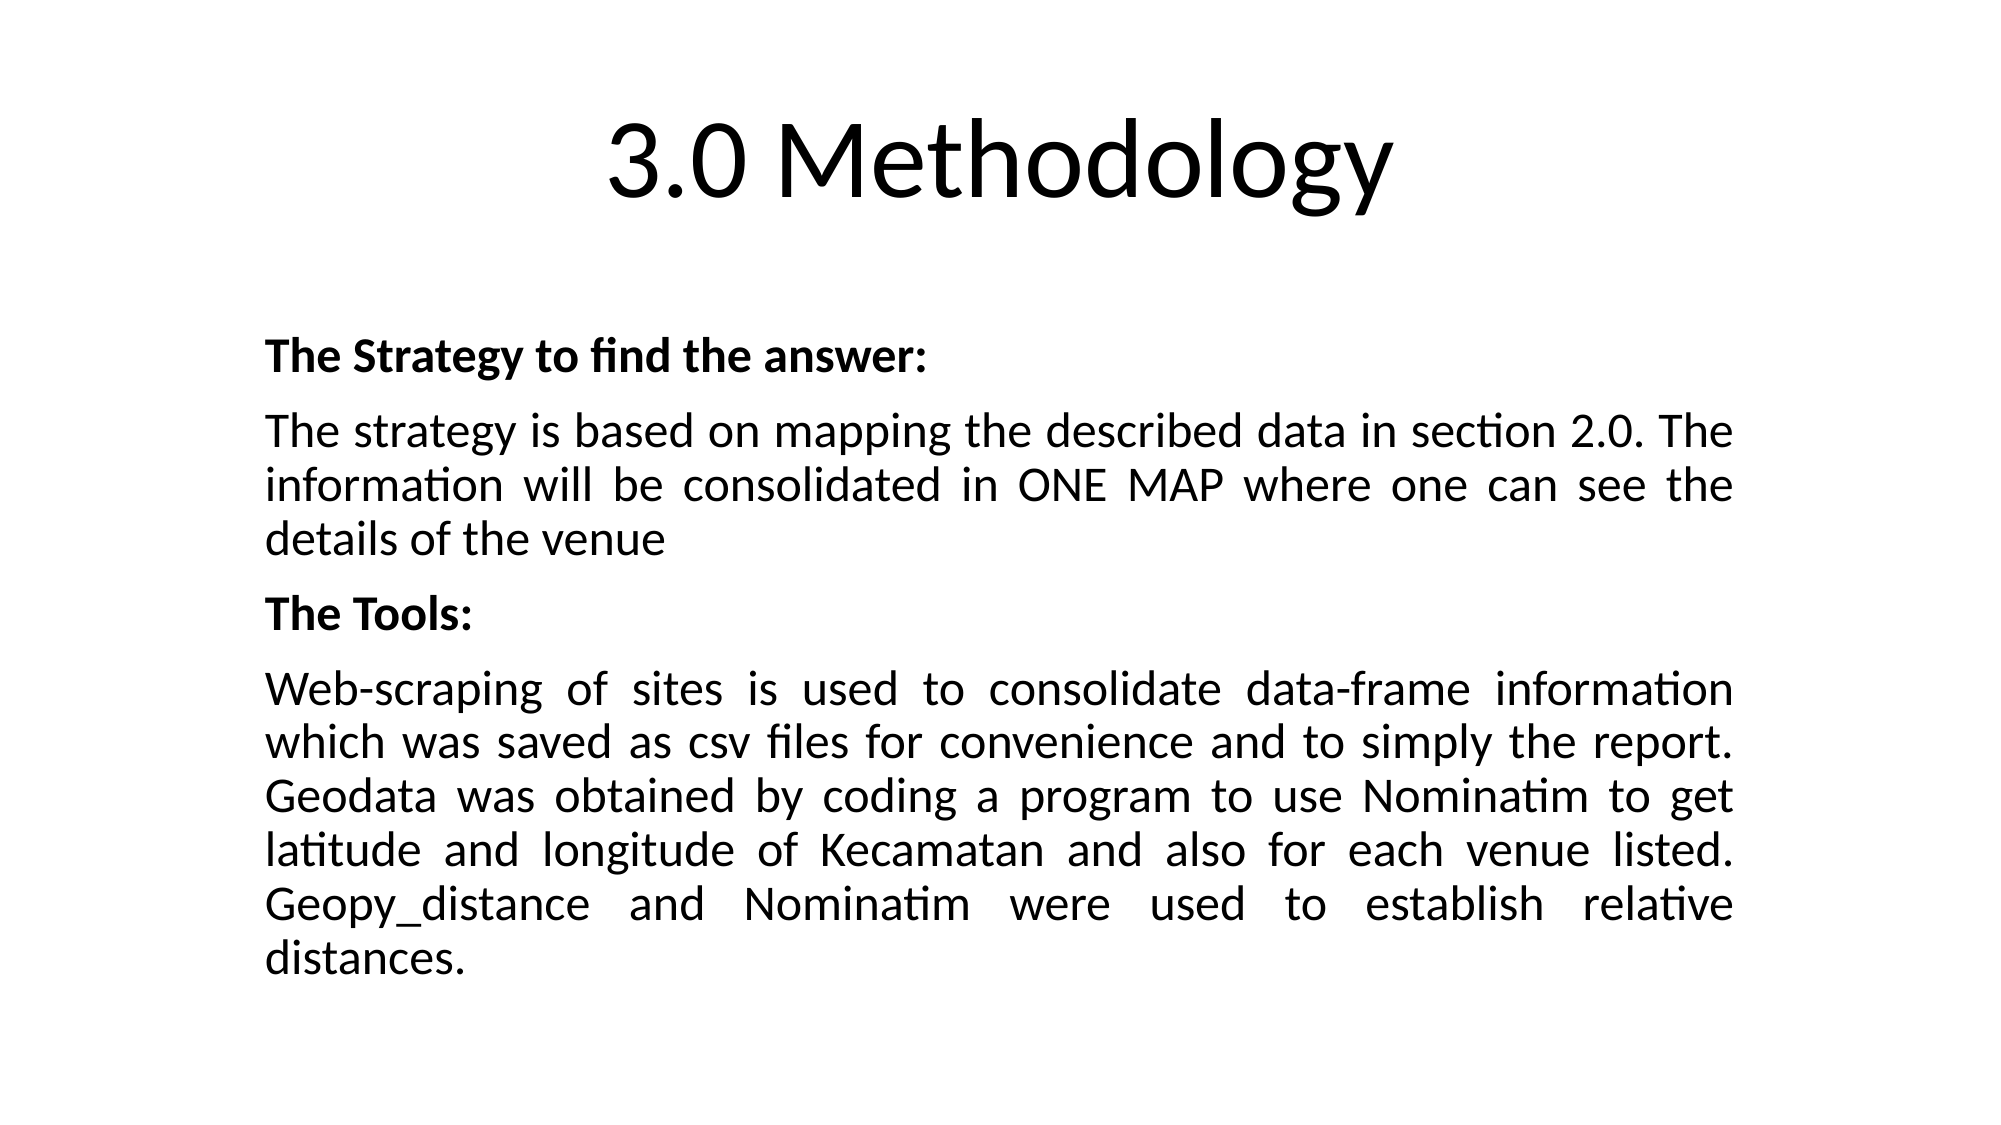

# 3.0 Methodology
The Strategy to find the answer:
The strategy is based on mapping the described data in section 2.0. The information will be consolidated in ONE MAP where one can see the details of the venue
The Tools:
Web-scraping of sites is used to consolidate data-frame information which was saved as csv files for convenience and to simply the report. Geodata was obtained by coding a program to use Nominatim to get latitude and longitude of Kecamatan and also for each venue listed. Geopy_distance and Nominatim were used to establish relative distances.